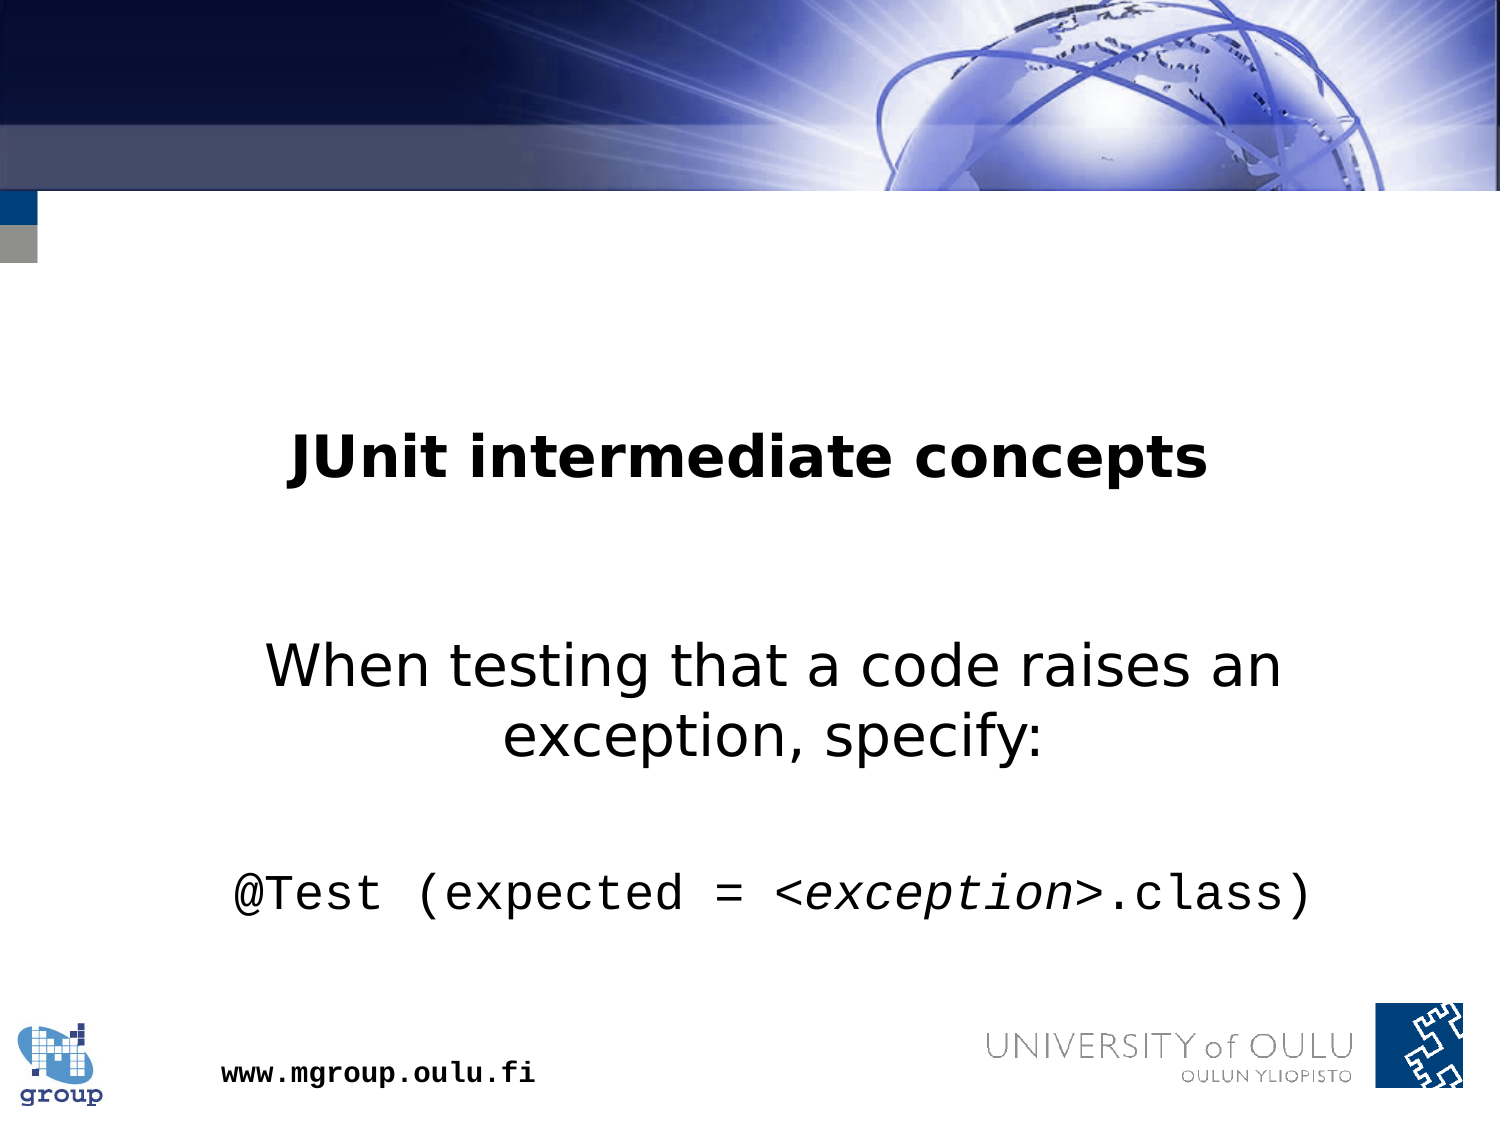

# JUnit intermediate concepts
When testing that a code raises an exception, specify:

@Test (expected = <exception>.class)